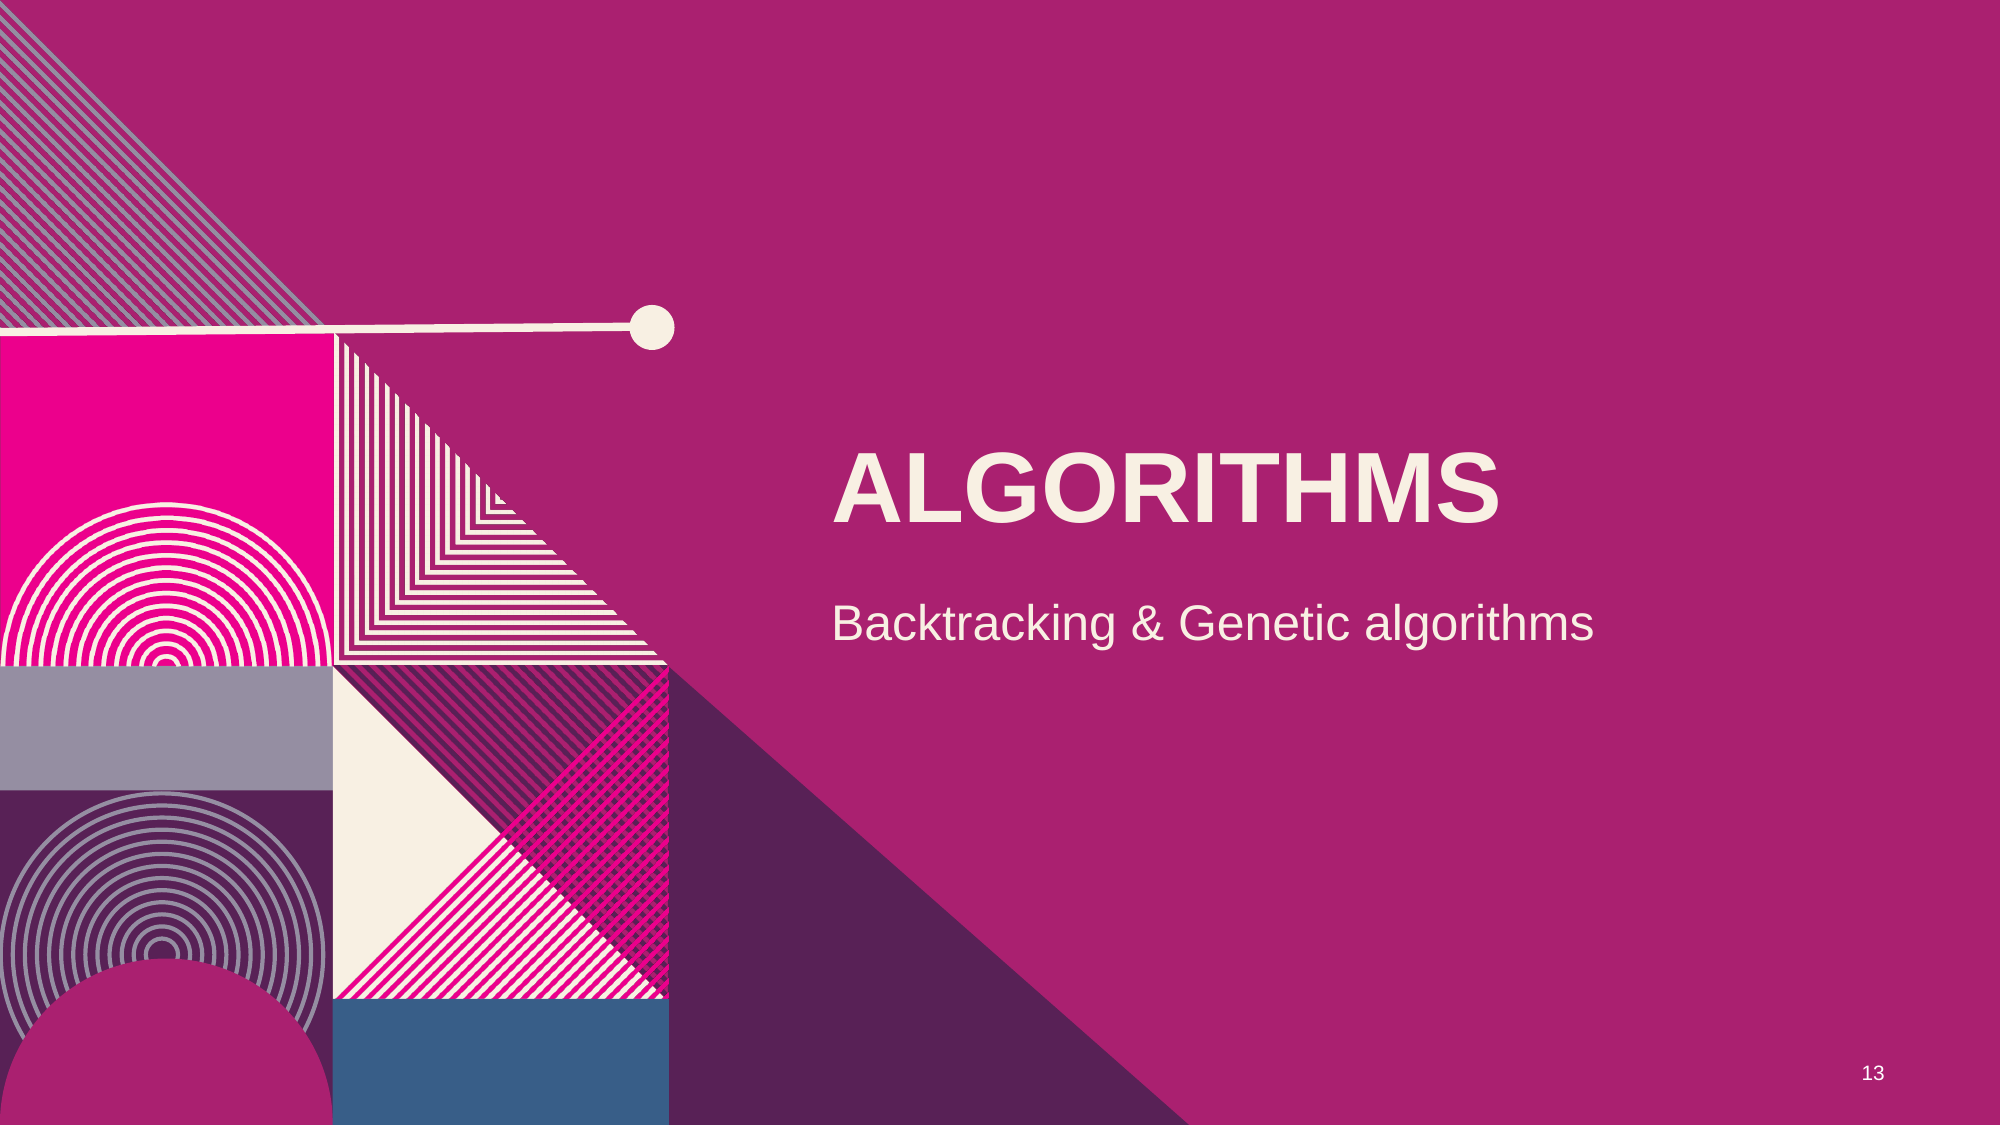

# Algorithms
Backtracking & Genetic algorithms
13